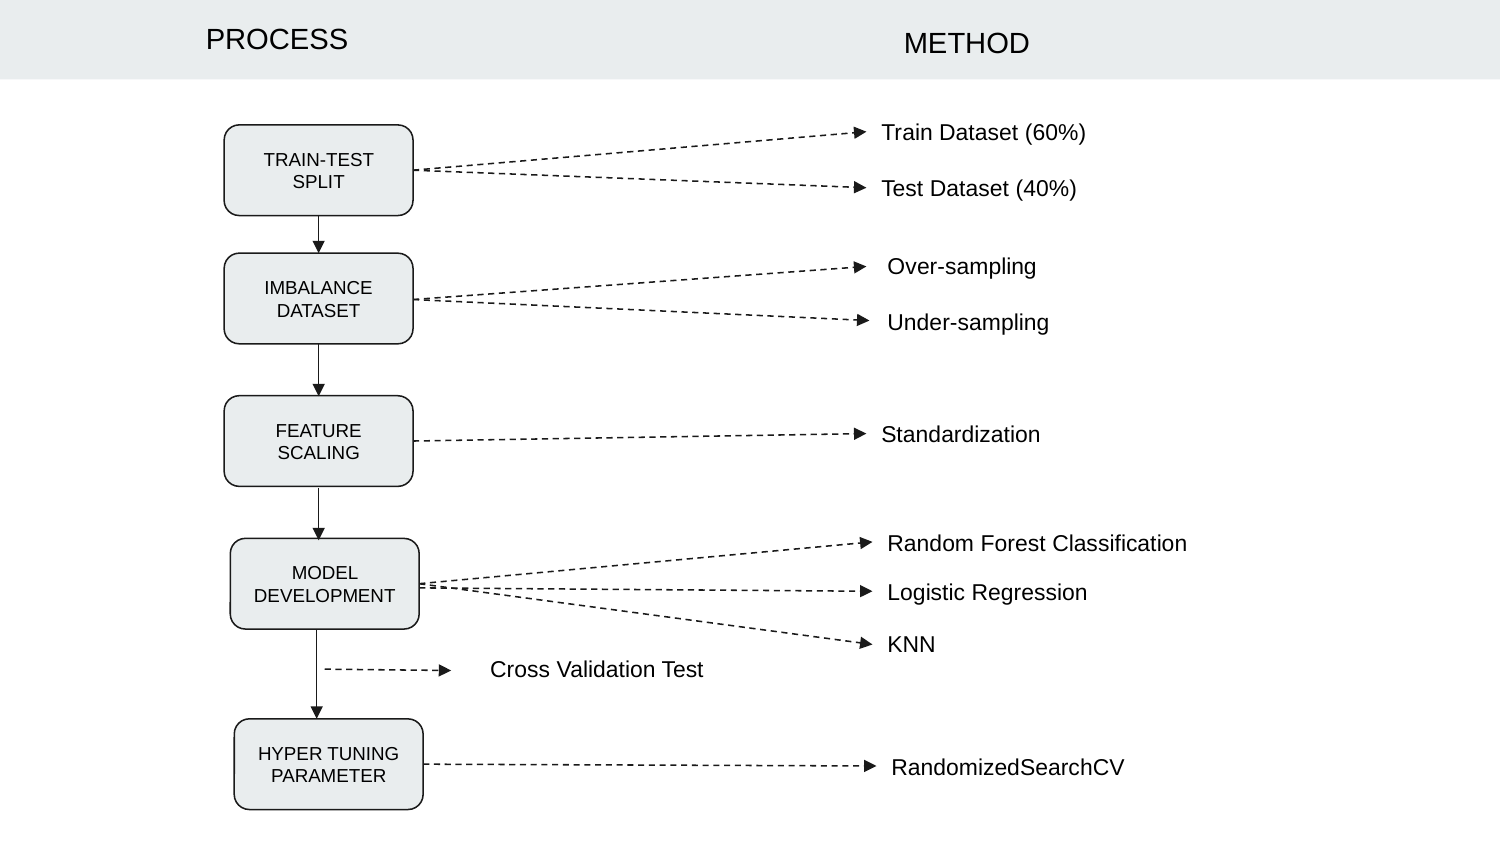

PROCESS
METHOD
Train Dataset (60%)
TRAIN-TEST SPLIT
Test Dataset (40%)
Over-sampling
IMBALANCE DATASET
Under-sampling
FEATURE SCALING
Standardization
Random Forest Classification
MODEL DEVELOPMENT
Logistic Regression
KNN
Cross Validation Test
HYPER TUNING PARAMETER
RandomizedSearchCV